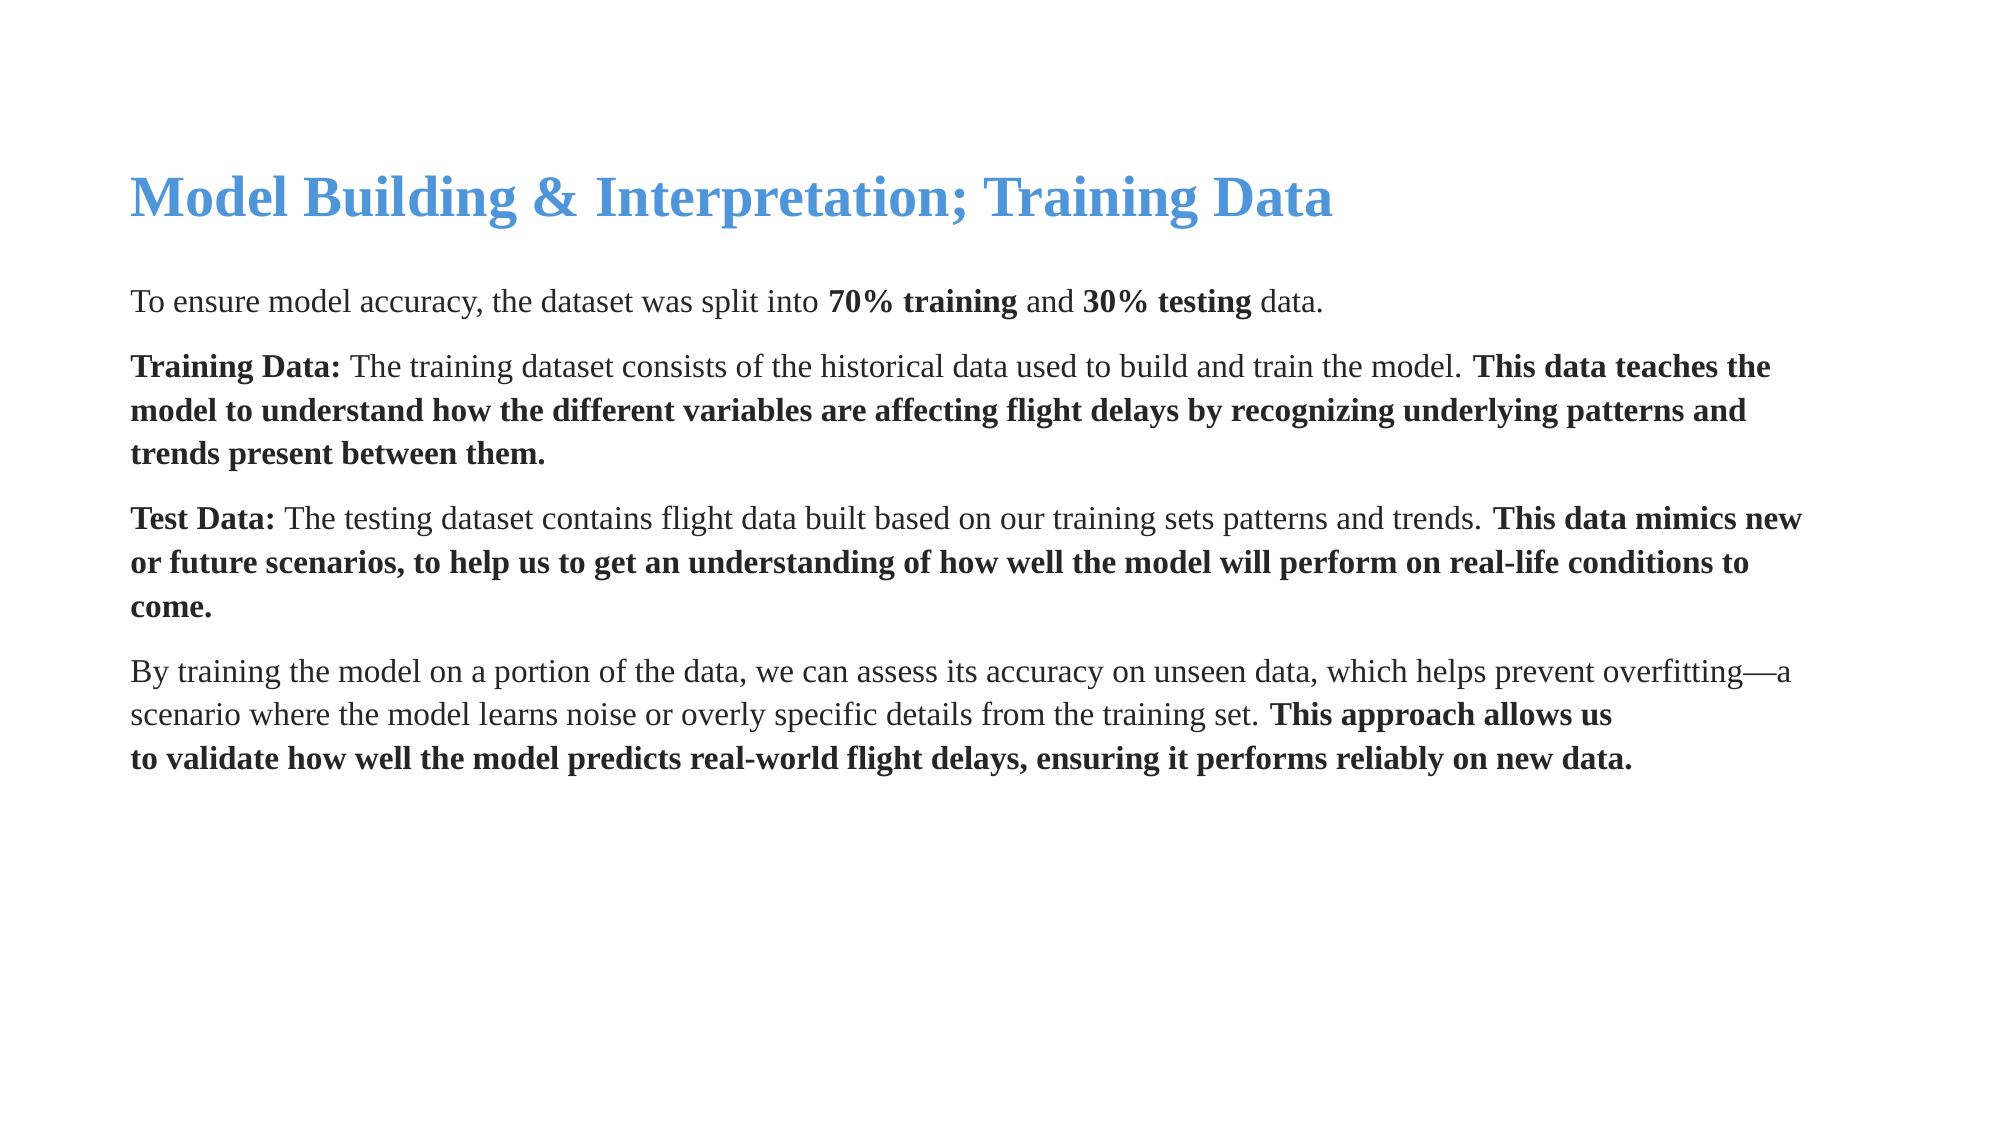

# Model Building & Interpretation; Training Data
To ensure model accuracy, the dataset was split into 70% training and 30% testing data.
Training Data: The training dataset consists of the historical data used to build and train the model. This data teaches the model to understand how the different variables are affecting flight delays by recognizing underlying patterns and trends present between them.
Test Data: The testing dataset contains flight data built based on our training sets patterns and trends. This data mimics new or future scenarios, to help us to get an understanding of how well the model will perform on real-life conditions to come.
By training the model on a portion of the data, we can assess its accuracy on unseen data, which helps prevent overfitting—a scenario where the model learns noise or overly specific details from the training set. This approach allows us to validate how well the model predicts real-world flight delays, ensuring it performs reliably on new data.